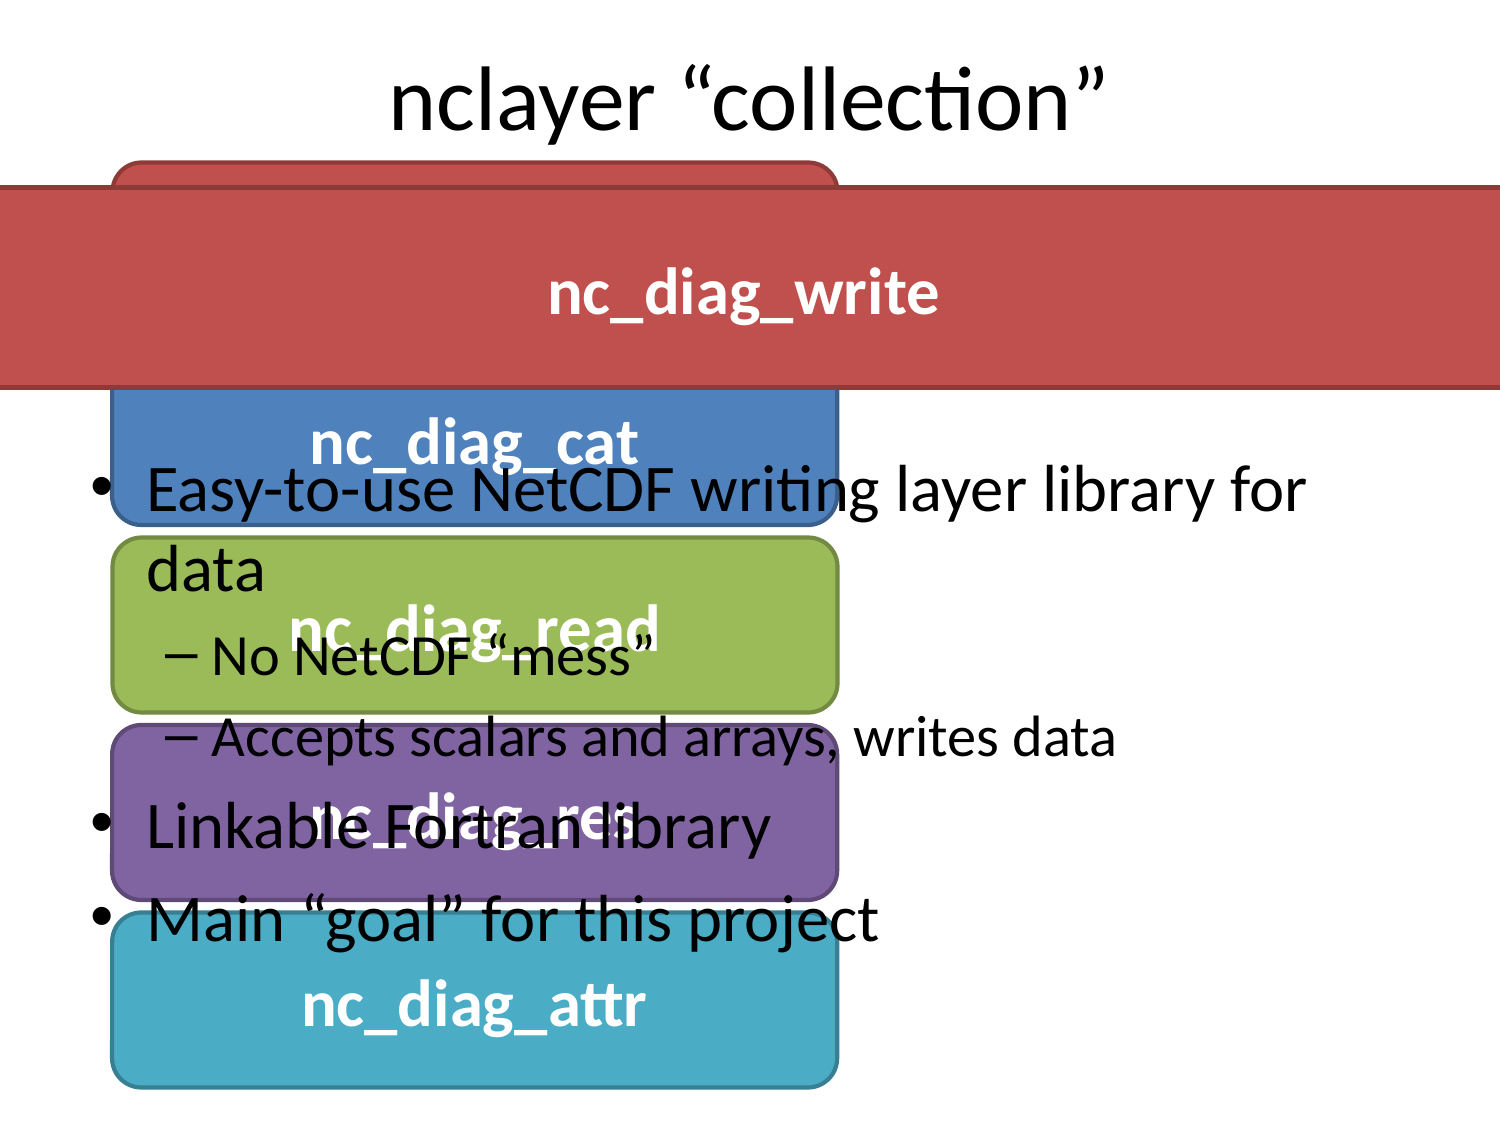

# nclayer “collection”
nc_diag_write
nc_diag_write
nc_diag_cat
Easy-to-use NetCDF writing layer library for data
No NetCDF “mess”
Accepts scalars and arrays, writes data
Linkable Fortran library
Main “goal” for this project

nc_diag_read
nc_diag_res
nc_diag_attr